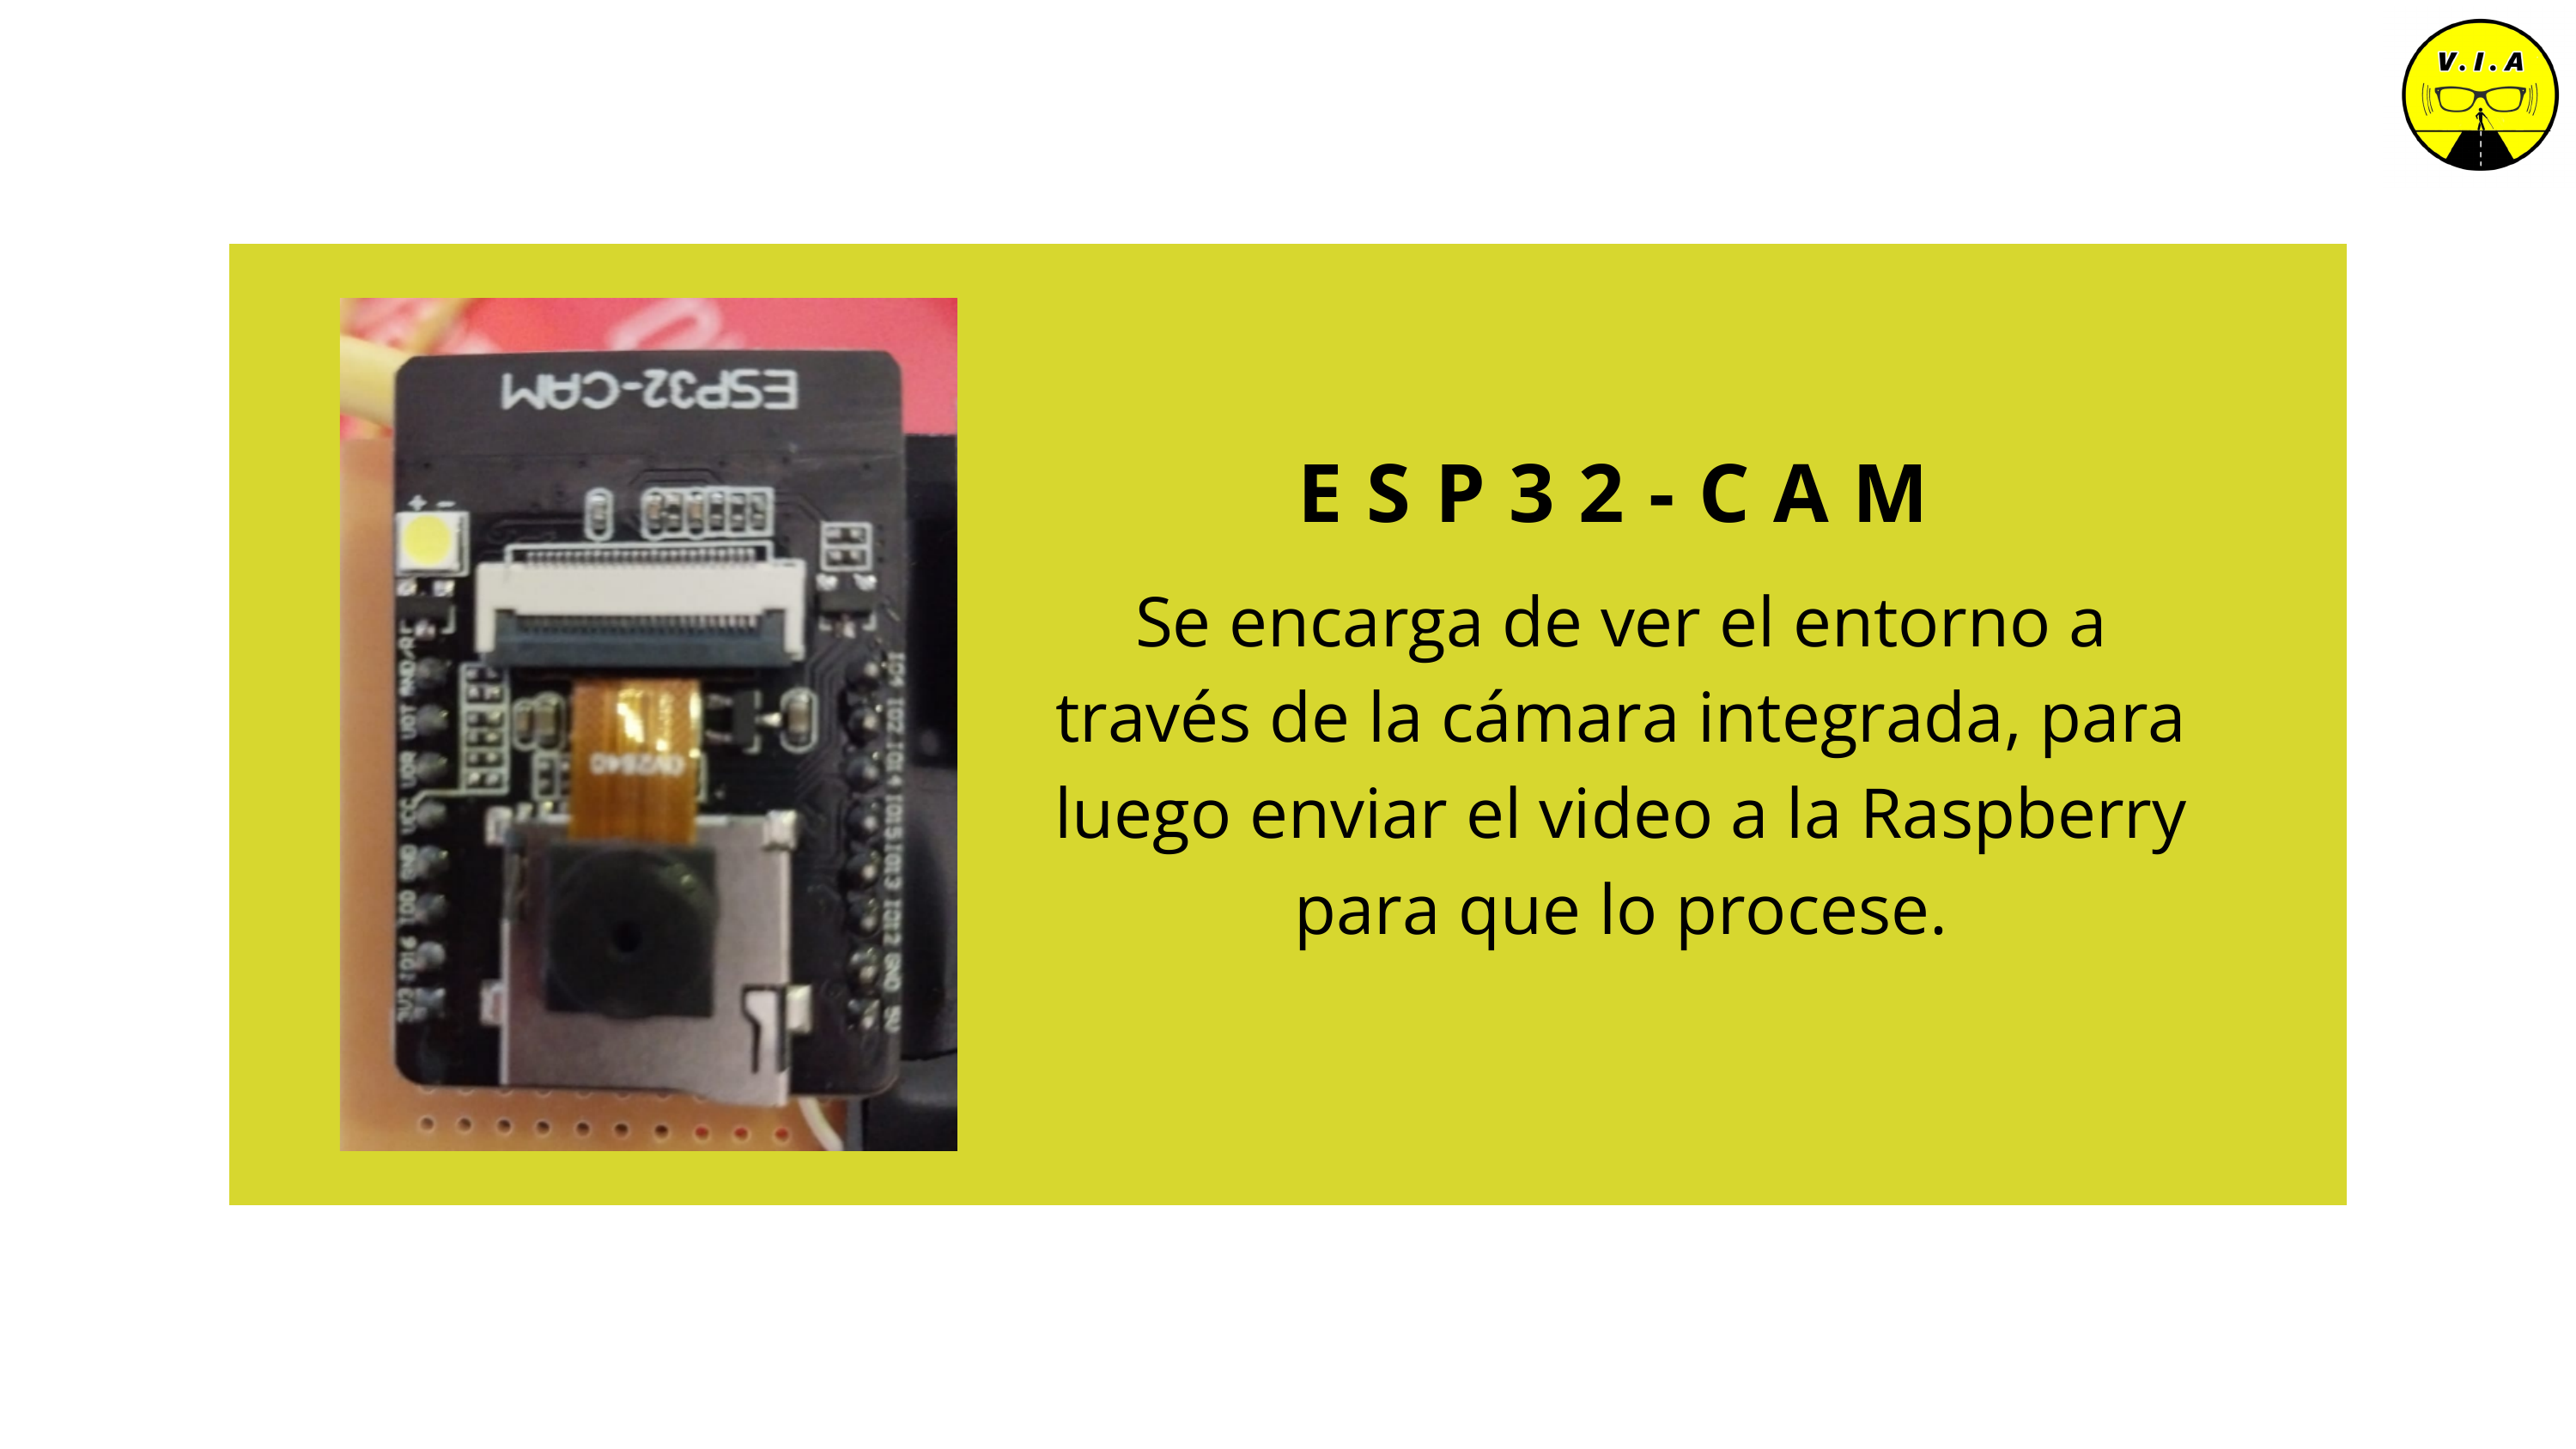

ESP32-CAM
Se encarga de ver el entorno a través de la cámara integrada, para luego enviar el video a la Raspberry para que lo procese.